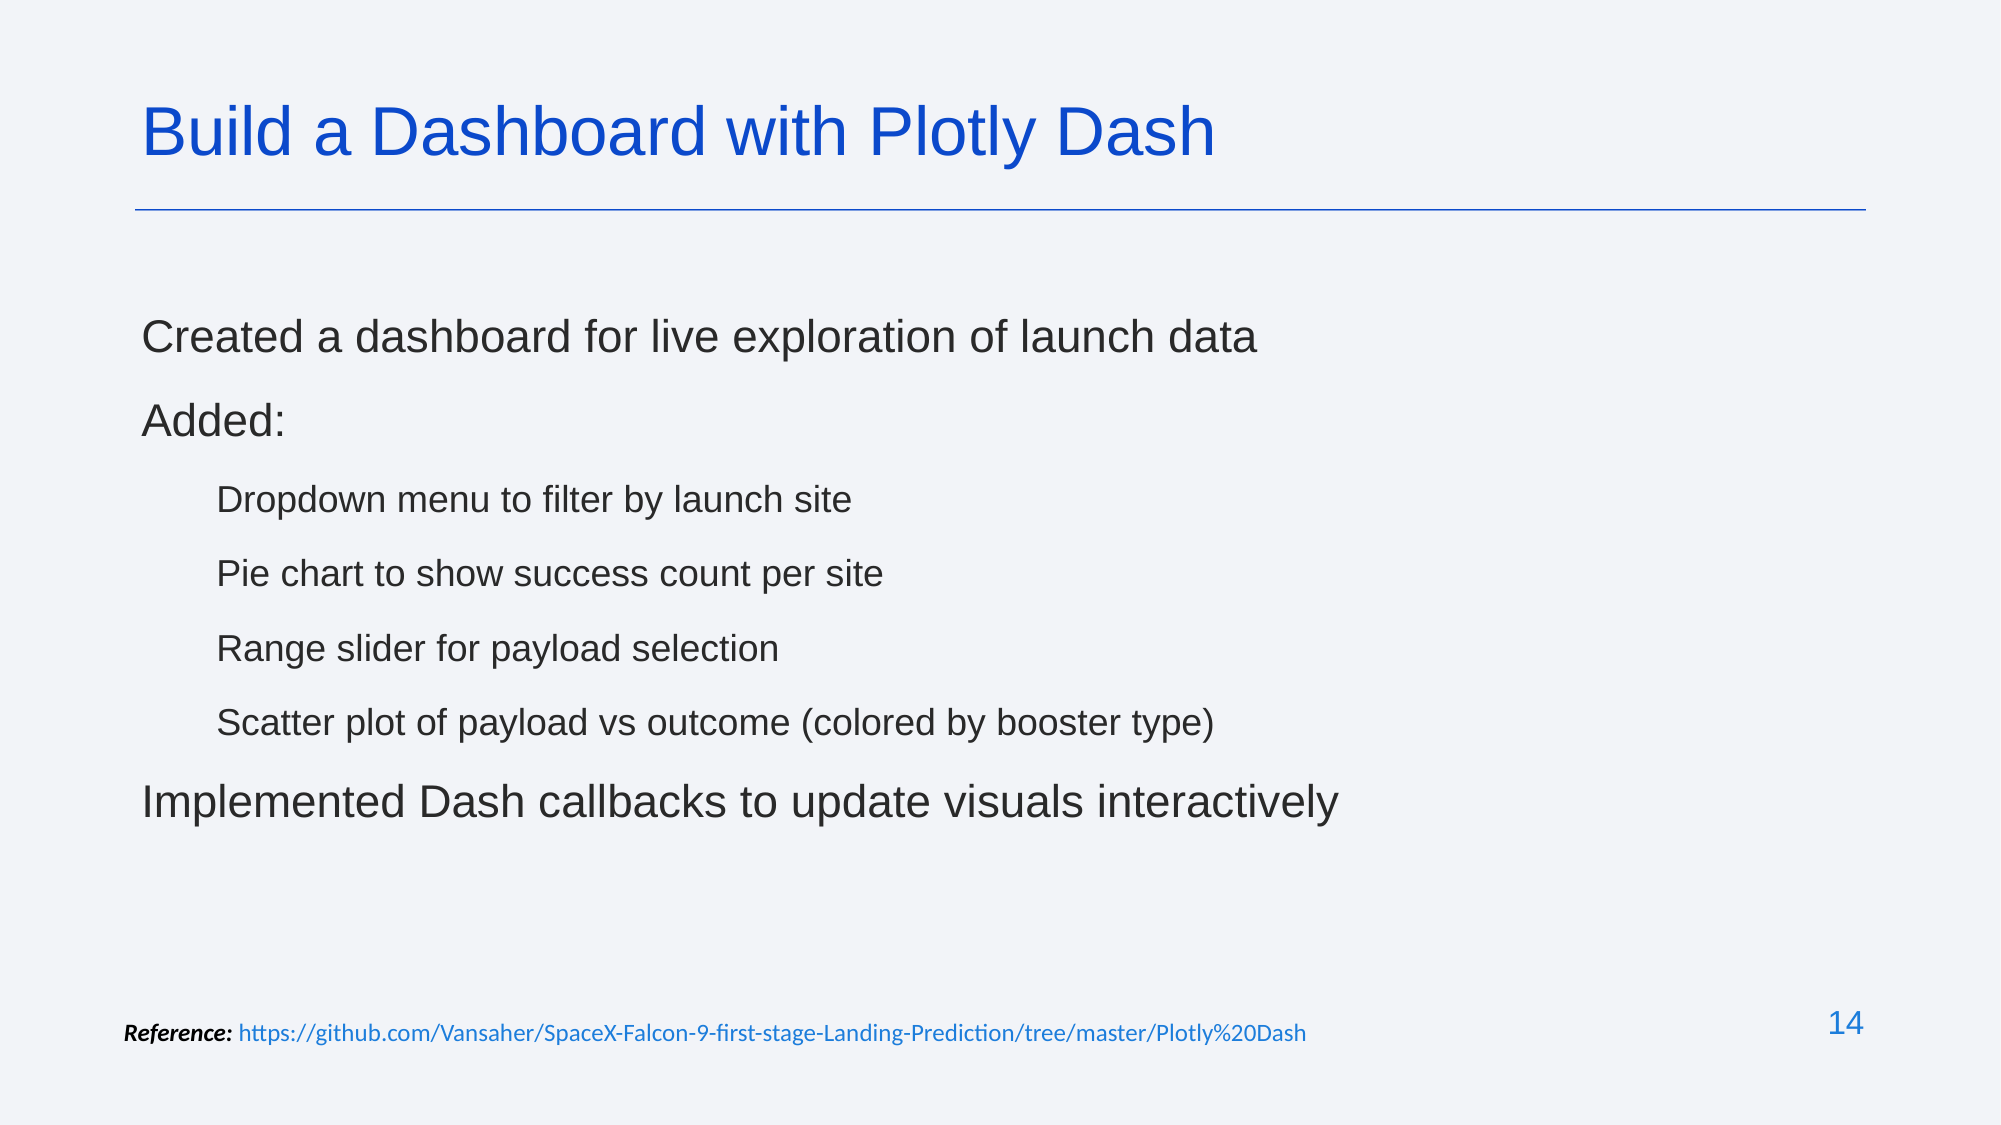

Build a Dashboard with Plotly Dash
Created a dashboard for live exploration of launch data
Added:
Dropdown menu to filter by launch site
Pie chart to show success count per site
Range slider for payload selection
Scatter plot of payload vs outcome (colored by booster type)
Implemented Dash callbacks to update visuals interactively
14
Reference: https://github.com/Vansaher/SpaceX-Falcon-9-first-stage-Landing-Prediction/tree/master/Plotly%20Dash